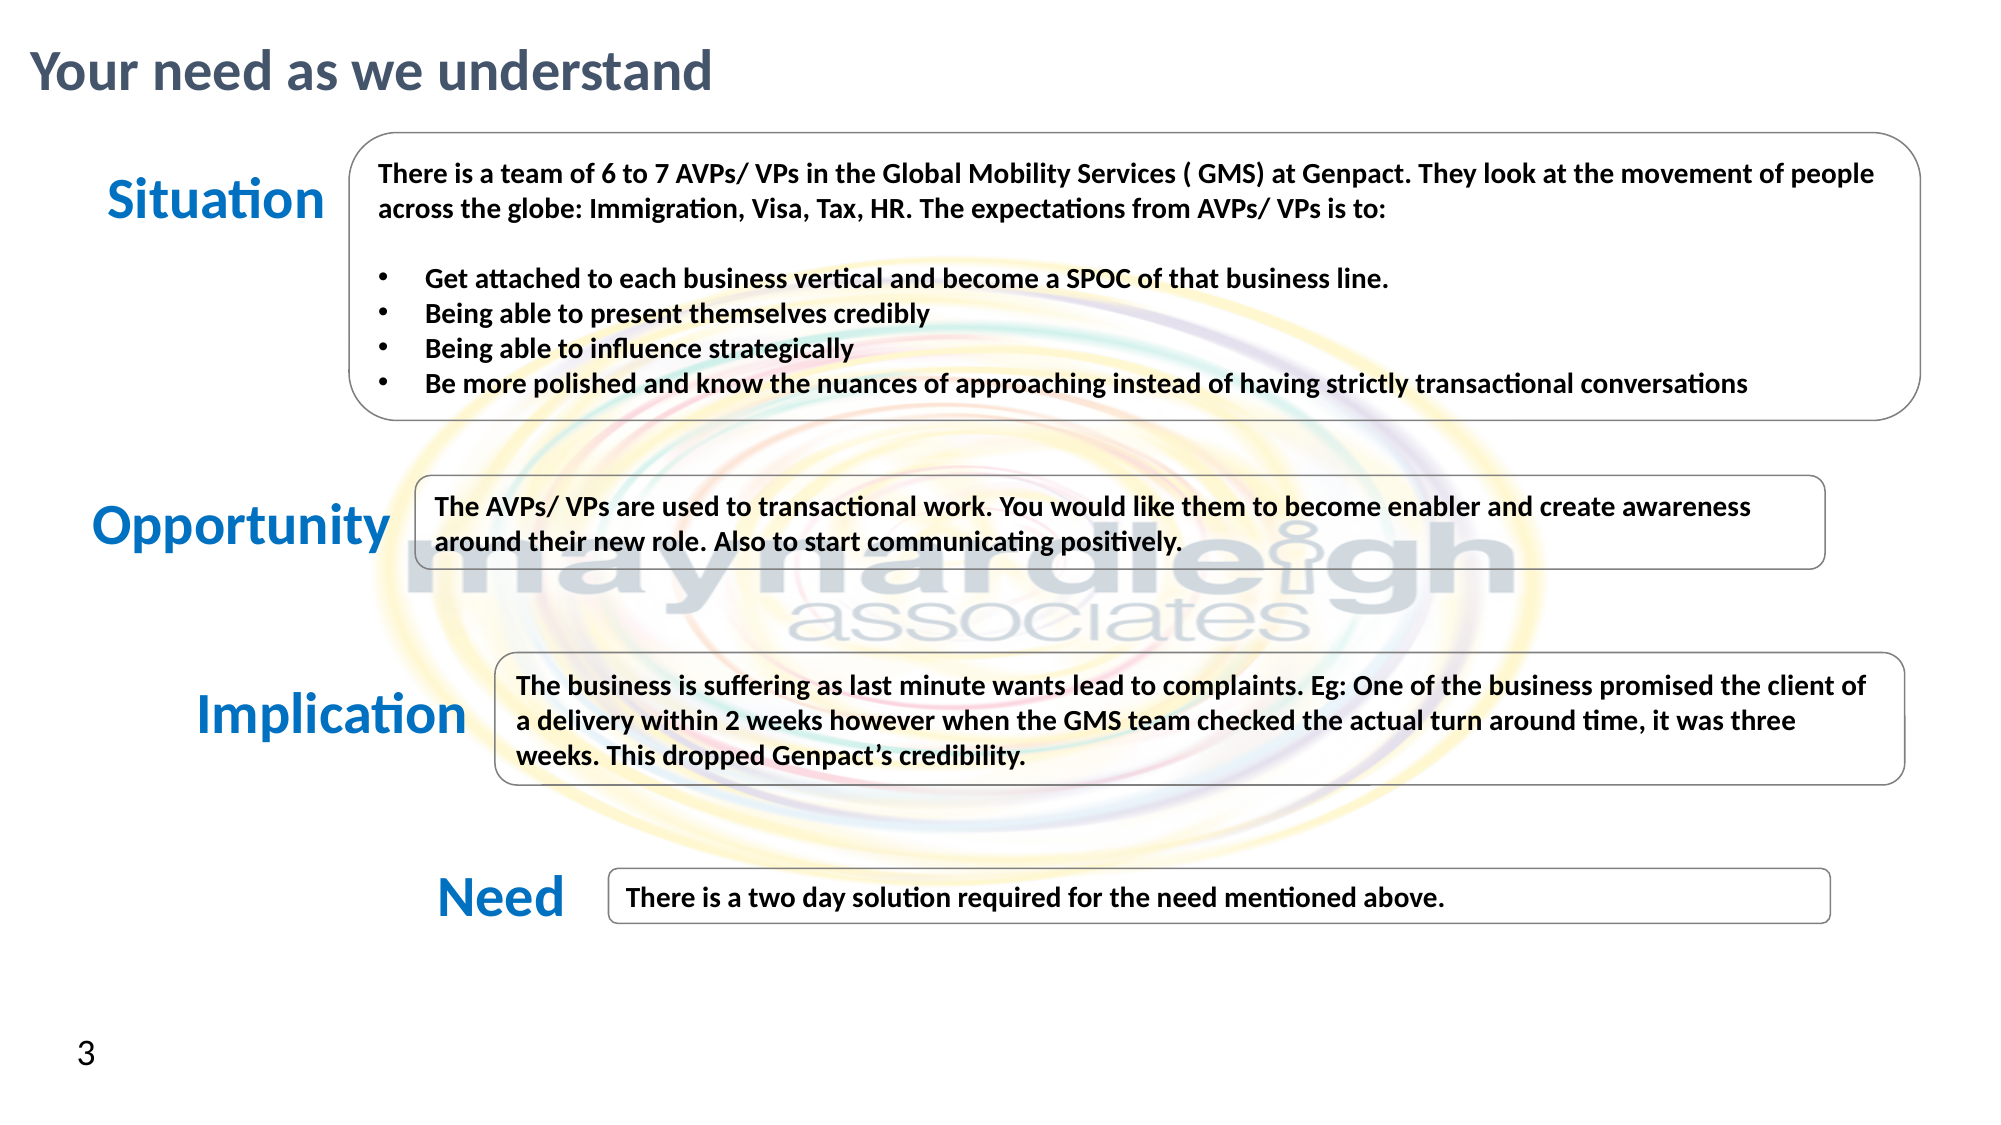

Your need as we understand
There is a team of 6 to 7 AVPs/ VPs in the Global Mobility Services ( GMS) at Genpact. They look at the movement of people across the globe: Immigration, Visa, Tax, HR. The expectations from AVPs/ VPs is to:

Get attached to each business vertical and become a SPOC of that business line.
Being able to present themselves credibly
Being able to influence strategically
Be more polished and know the nuances of approaching instead of having strictly transactional conversations
Situation
The AVPs/ VPs are used to transactional work. You would like them to become enabler and create awareness around their new role. Also to start communicating positively.
Opportunity
The business is suffering as last minute wants lead to complaints. Eg: One of the business promised the client of a delivery within 2 weeks however when the GMS team checked the actual turn around time, it was three weeks. This dropped Genpact’s credibility.
Implication
Need
There is a two day solution required for the need mentioned above.
3